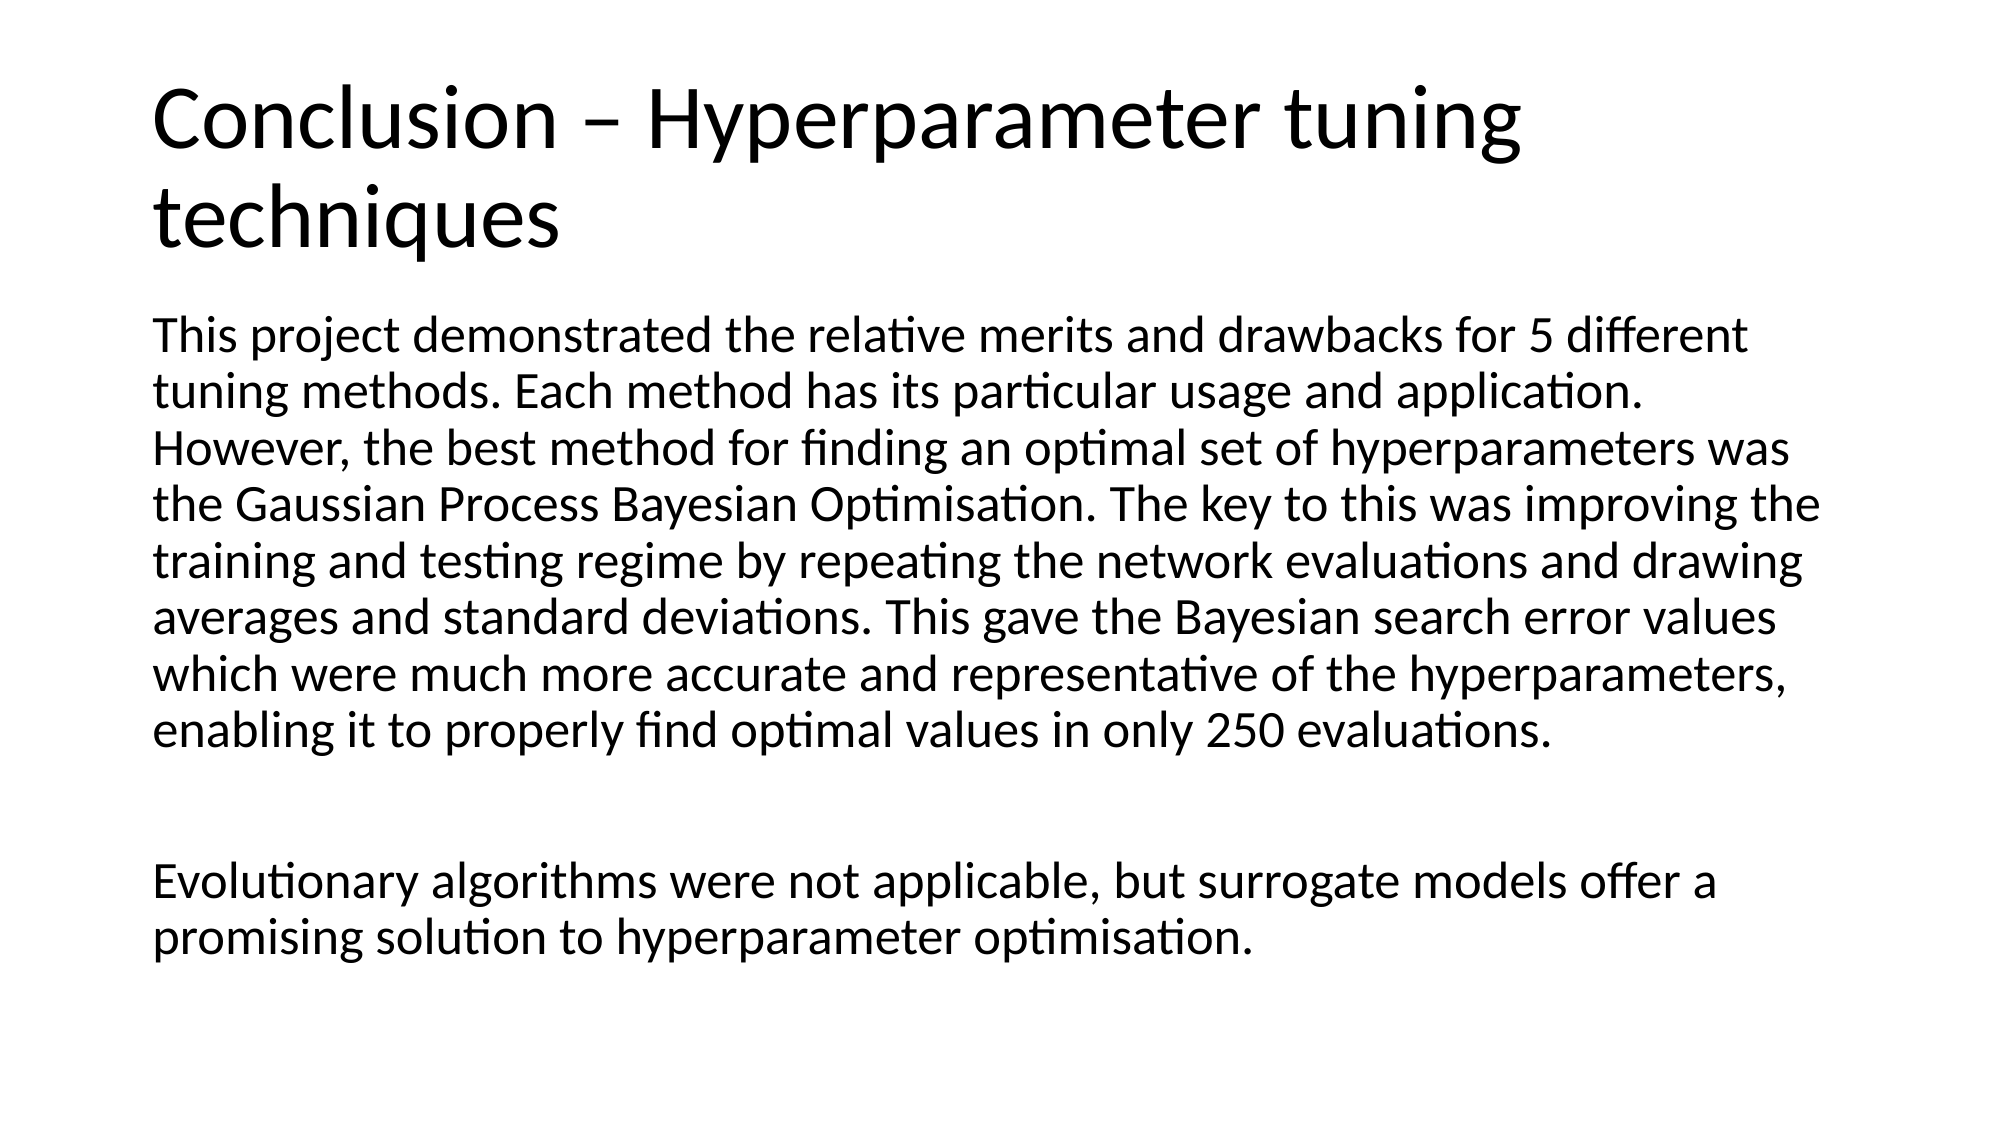

# Conclusion – Hyperparameter tuning techniques
This project demonstrated the relative merits and drawbacks for 5 different tuning methods. Each method has its particular usage and application. However, the best method for finding an optimal set of hyperparameters was the Gaussian Process Bayesian Optimisation. The key to this was improving the training and testing regime by repeating the network evaluations and drawing averages and standard deviations. This gave the Bayesian search error values which were much more accurate and representative of the hyperparameters, enabling it to properly find optimal values in only 250 evaluations.

Evolutionary algorithms were not applicable, but surrogate models offer a promising solution to hyperparameter optimisation.